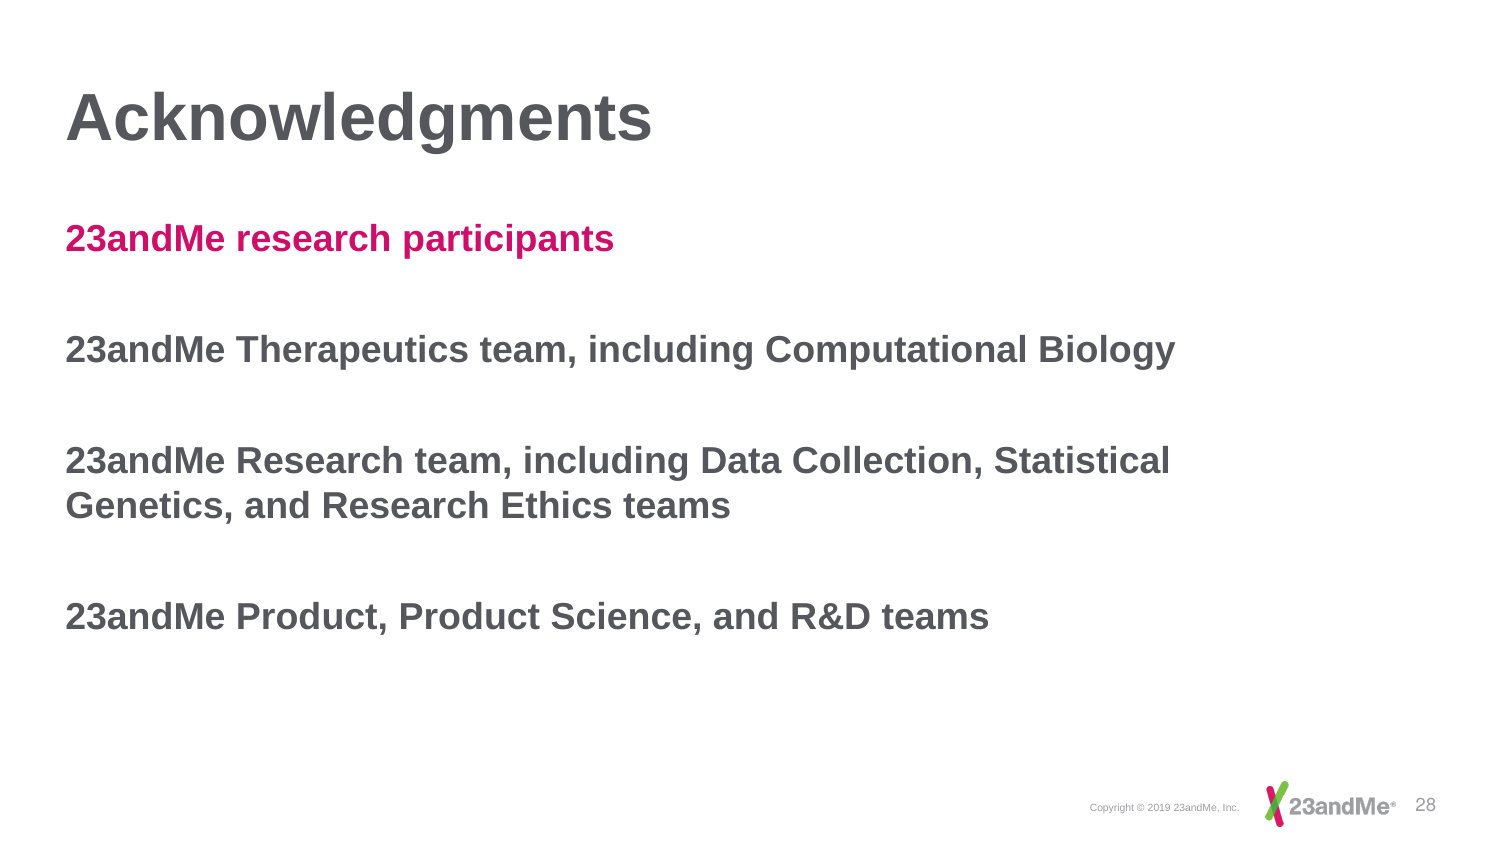

# Acknowledgments
23andMe research participants

23andMe Therapeutics team, including Computational Biology

23andMe Research team, including Data Collection, Statistical Genetics, and Research Ethics teams

23andMe Product, Product Science, and R&D teams